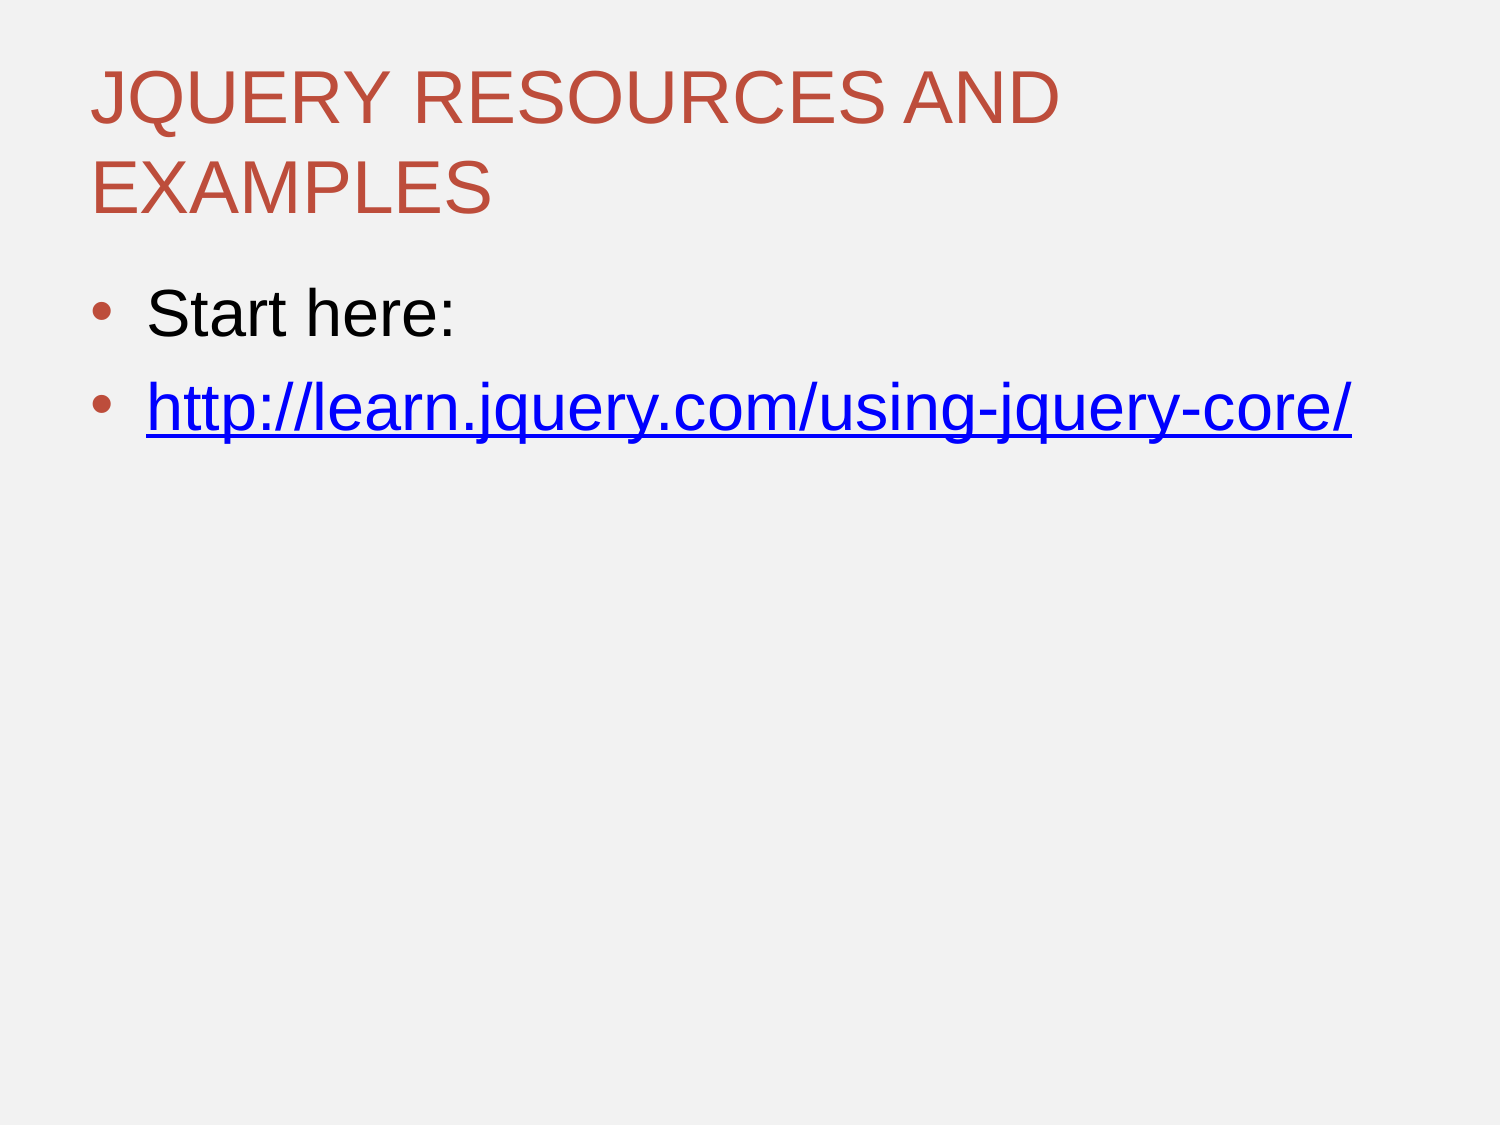

# Jquery resources and examples
Start here:
http://learn.jquery.com/using-jquery-core/